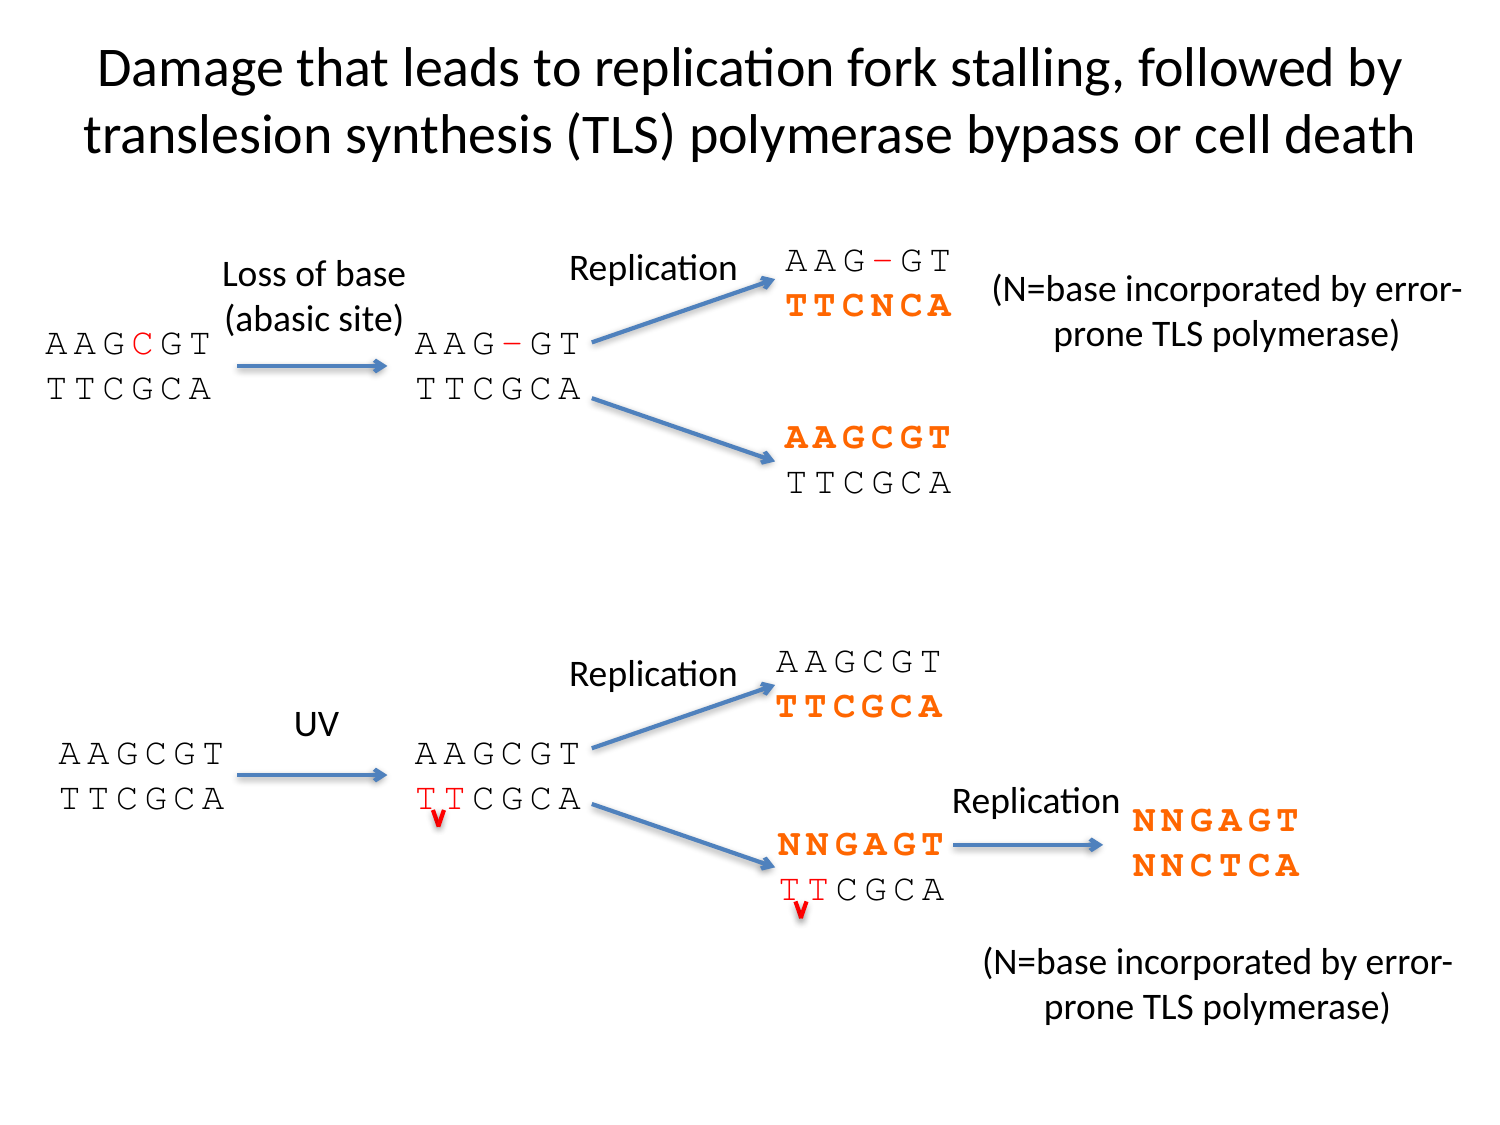

# Damage that leads to replication fork stalling, followed by translesion synthesis (TLS) polymerase bypass or cell death
AAG-GT
TTCNCA
Replication
Loss of base
(abasic site)
(N=base incorporated by error-prone TLS polymerase)
AAGCGT
TTCGCA
AAG-GT
TTCGCA
AAGCGT
TTCGCA
AAGCGT
TTCGCA
Replication
UV
AAGCGT
TTCGCA
AAGCGT
TTCGCA
Replication
NNGAGT
NNCTCA
NNGAGT
TTCGCA
(N=base incorporated by error-prone TLS polymerase)